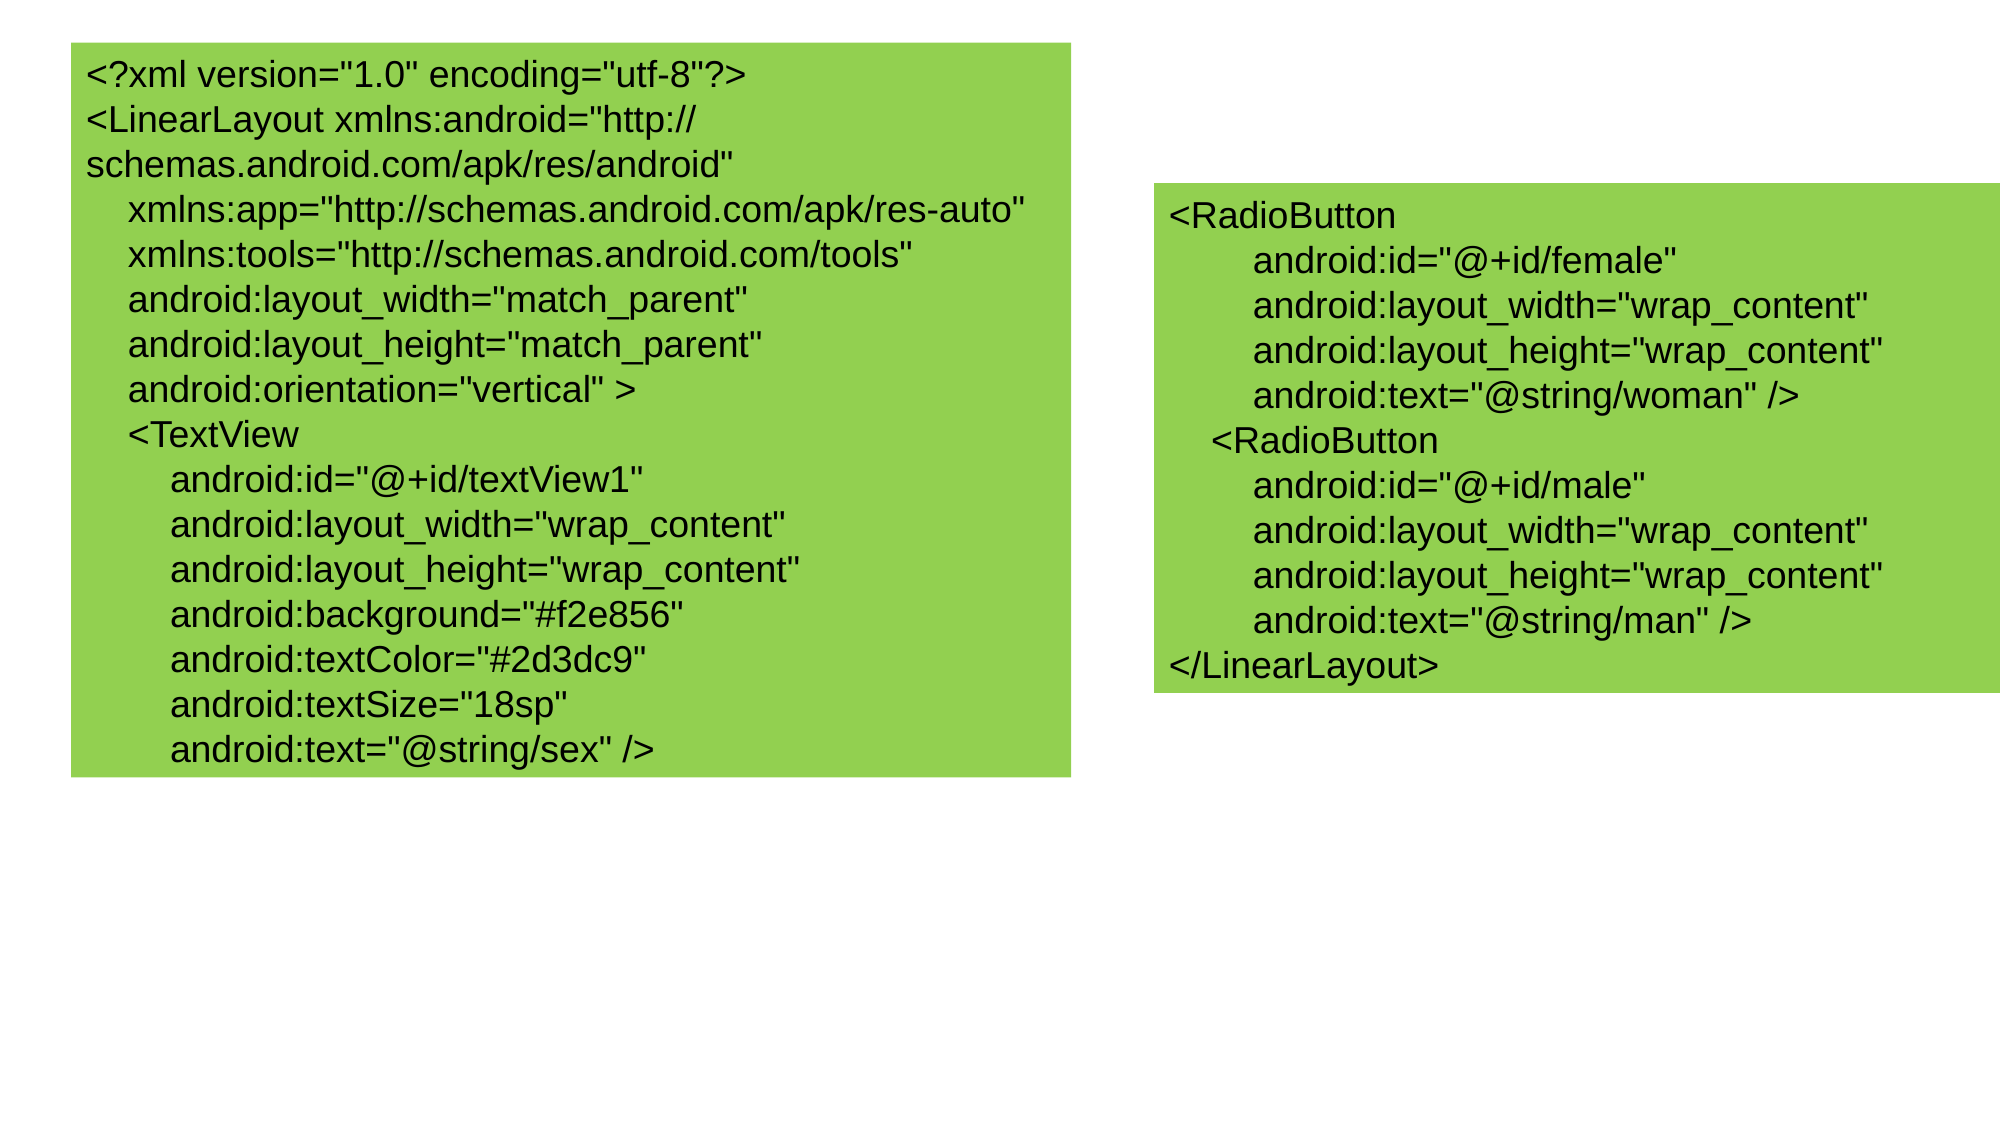

<?xml version="1.0" encoding="utf-8"?>
<LinearLayout xmlns:android="http://schemas.android.com/apk/res/android"
    xmlns:app="http://schemas.android.com/apk/res-auto"
    xmlns:tools="http://schemas.android.com/tools"
    android:layout_width="match_parent"
    android:layout_height="match_parent"
    android:orientation="vertical" >
    <TextView
        android:id="@+id/textView1"
        android:layout_width="wrap_content"
        android:layout_height="wrap_content"
        android:background="#f2e856"
        android:textColor="#2d3dc9"
        android:textSize="18sp"
        android:text="@string/sex" />
<RadioButton
        android:id="@+id/female"
        android:layout_width="wrap_content"
        android:layout_height="wrap_content"
        android:text="@string/woman" />
    <RadioButton
        android:id="@+id/male"
        android:layout_width="wrap_content"
        android:layout_height="wrap_content"
        android:text="@string/man" />
</LinearLayout>